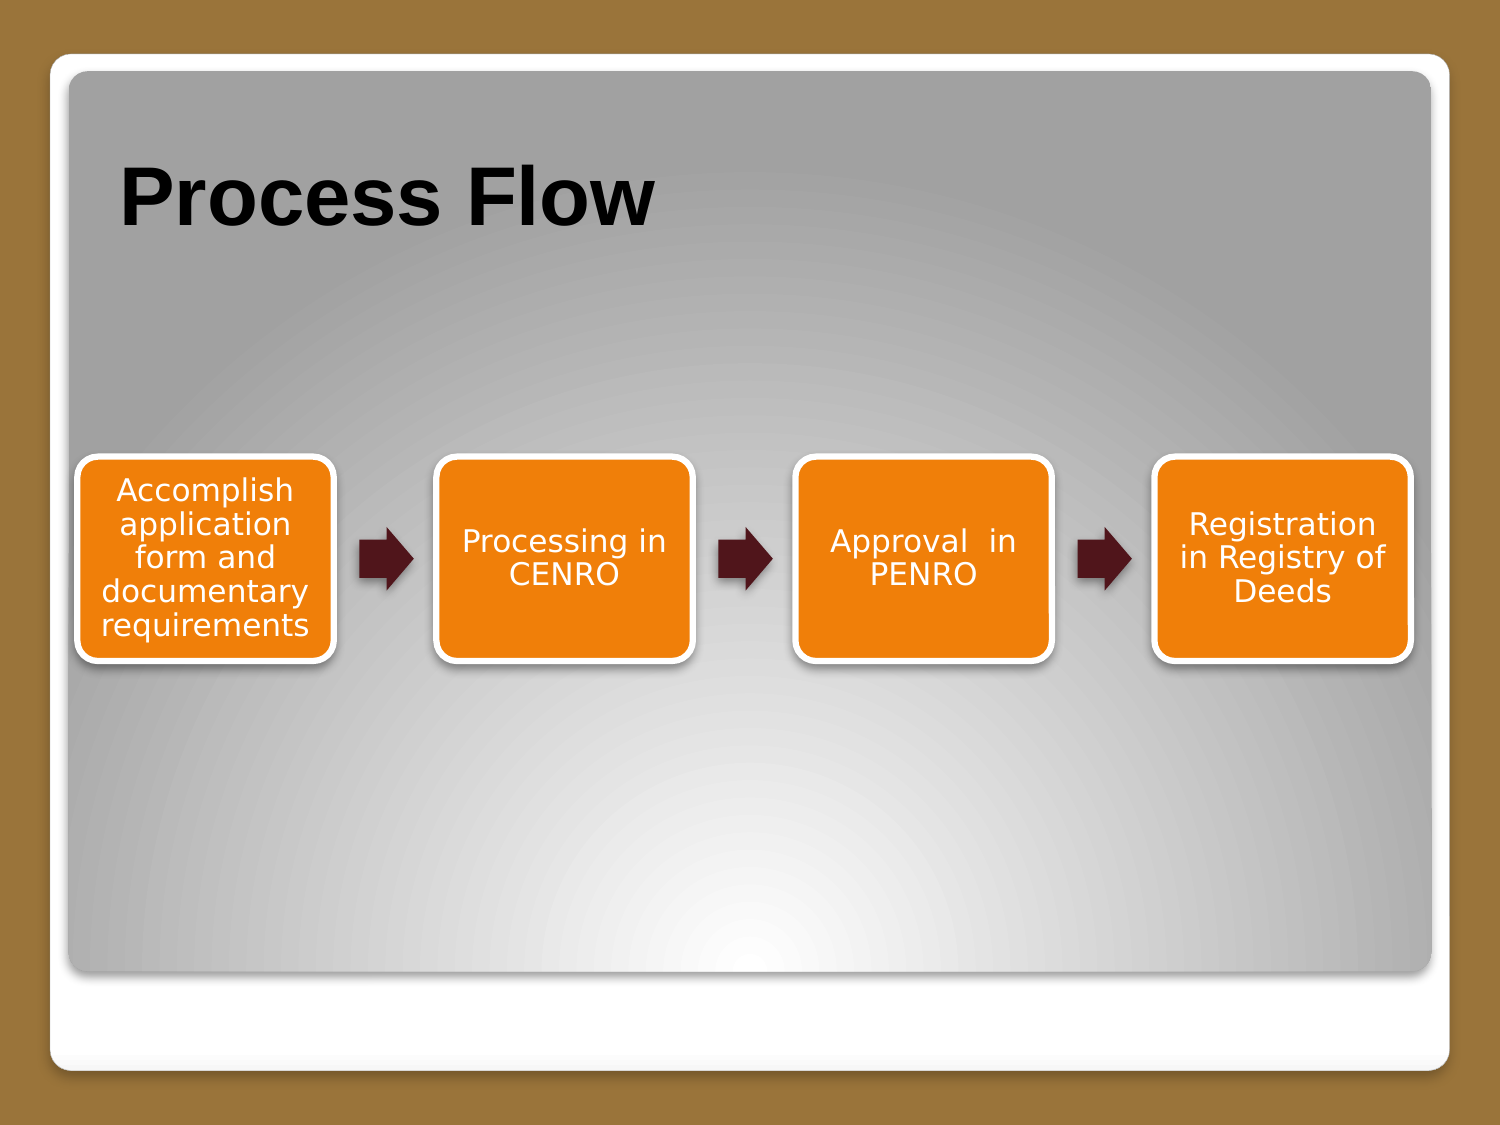

# Process Flow
Accomplish application form and documentary requirements

Processing in CENRO

Approval  in PENRO

Registration in Registry of Deeds